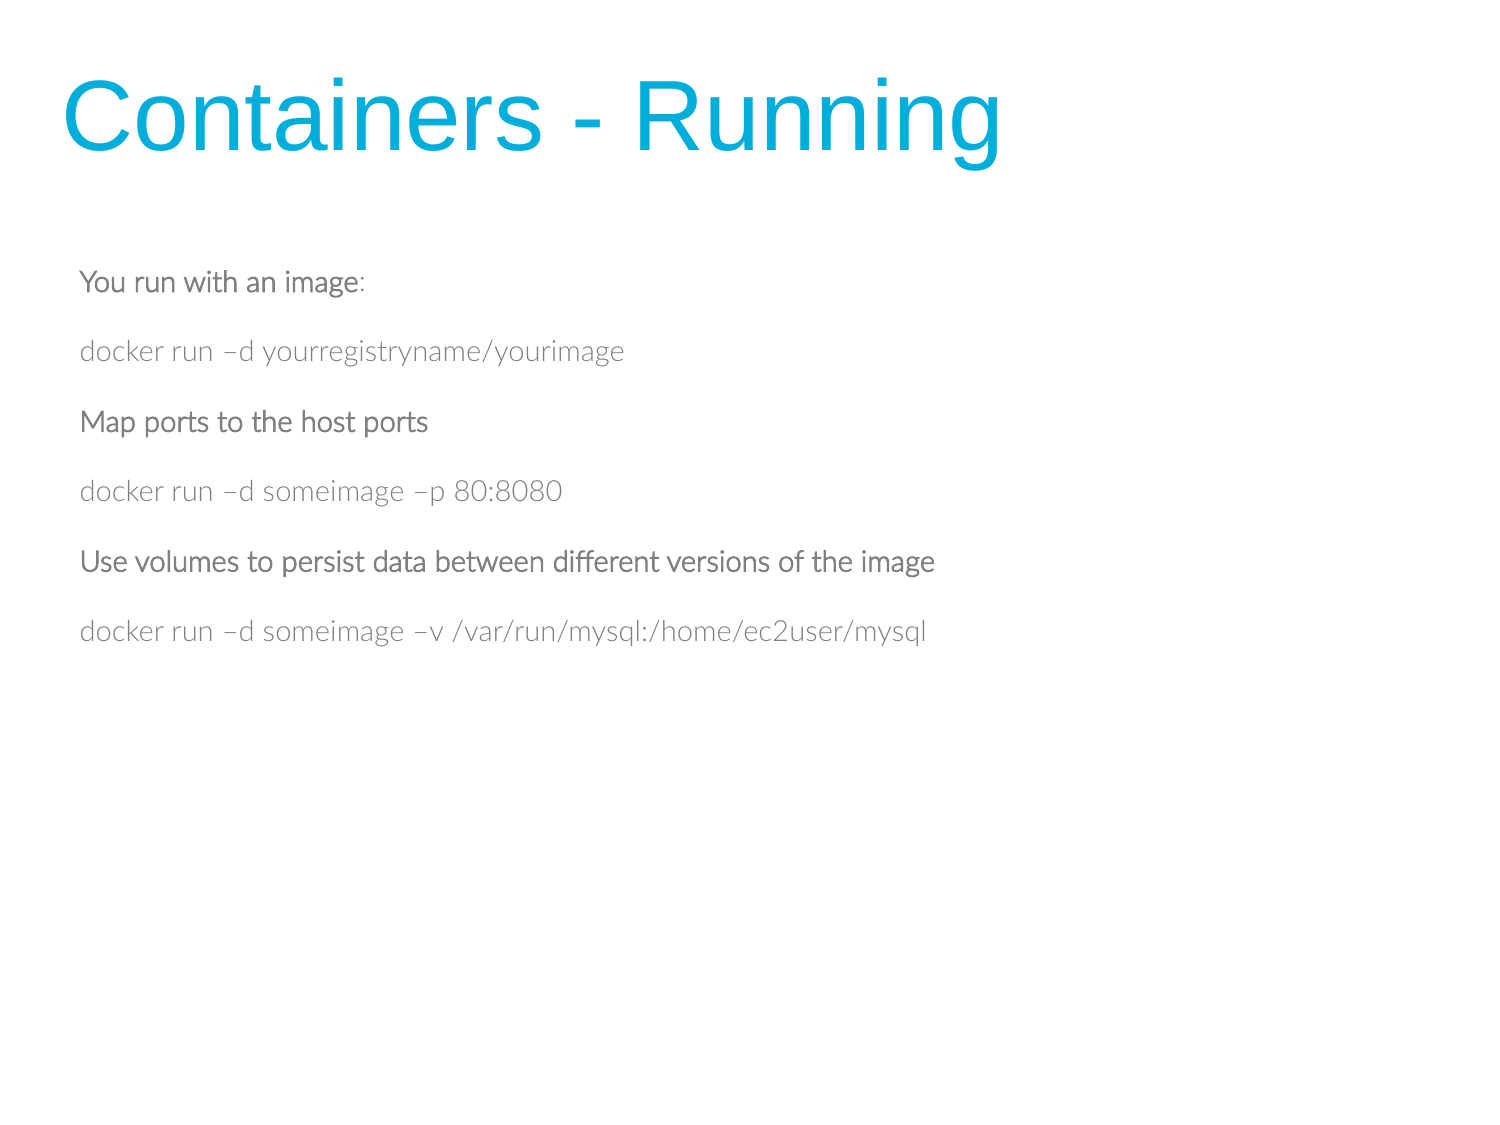

Containers - Running
You run with an image:

docker run –d yourregistryname/yourimage

Map ports to the host ports

docker run –d someimage –p 80:8080

Use volumes to persist data between different versions of the image

docker run –d someimage –v /var/run/mysql:/home/ec2user/mysql